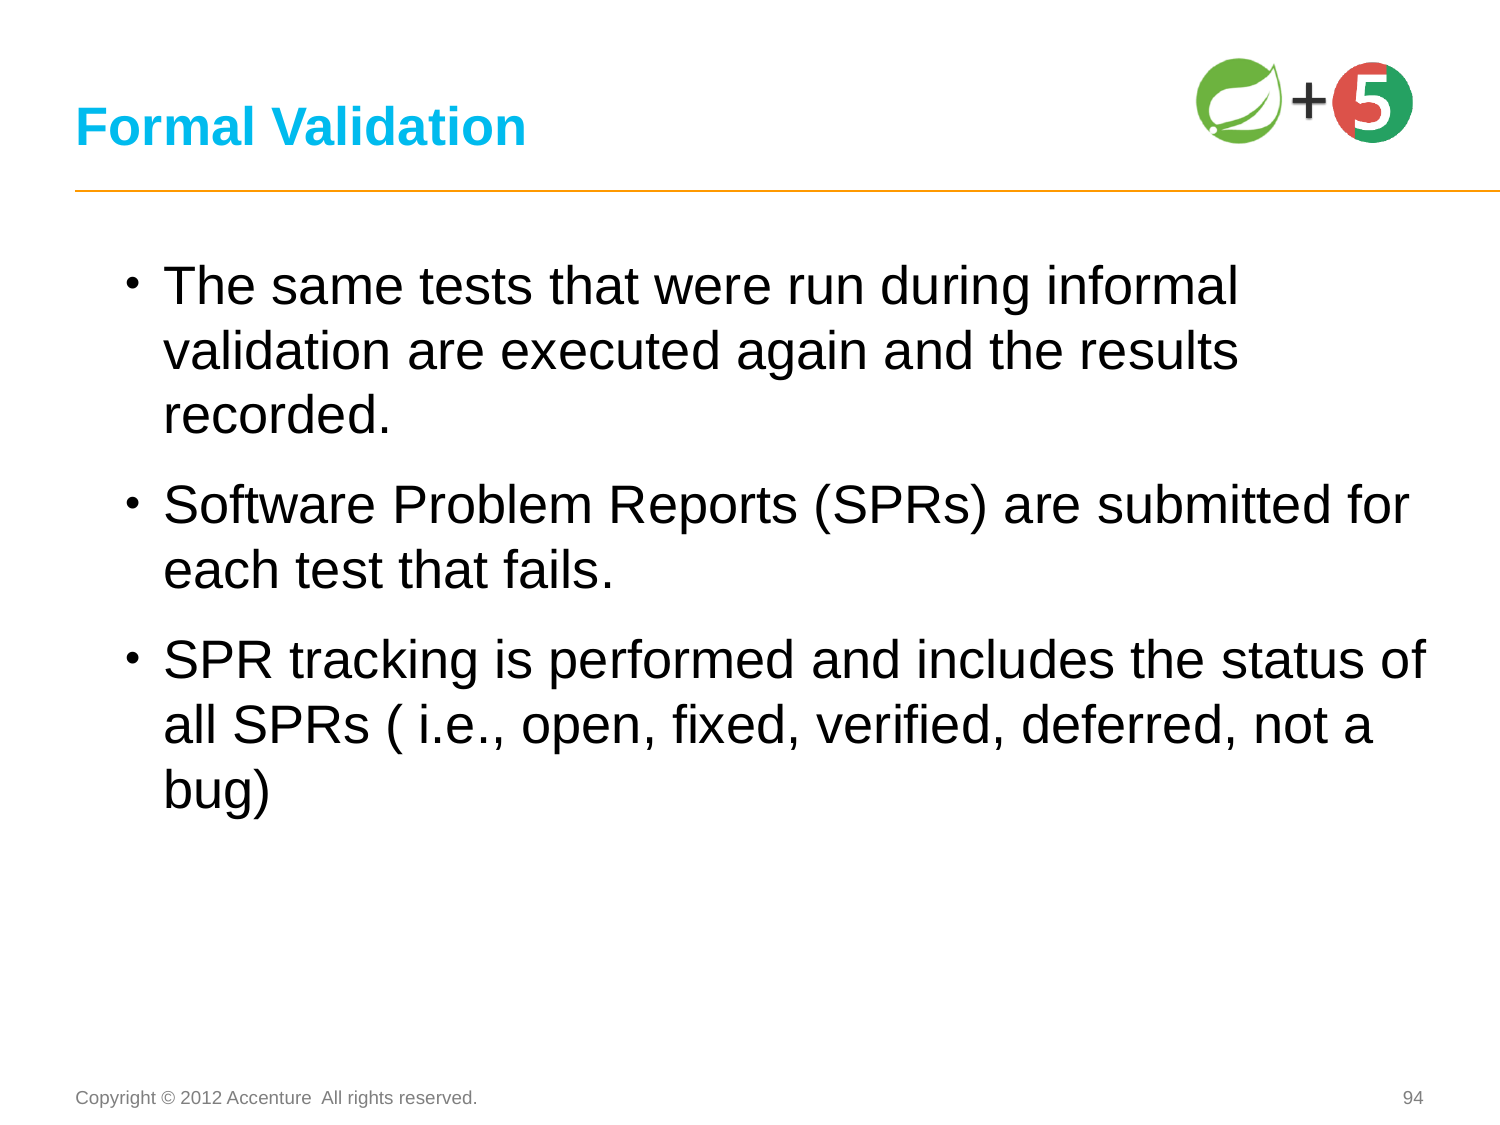

# Formal Validation
The same tests that were run during informal validation are executed again and the results recorded.
Software Problem Reports (SPRs) are submitted for each test that fails.
SPR tracking is performed and includes the status of all SPRs ( i.e., open, fixed, verified, deferred, not a bug)